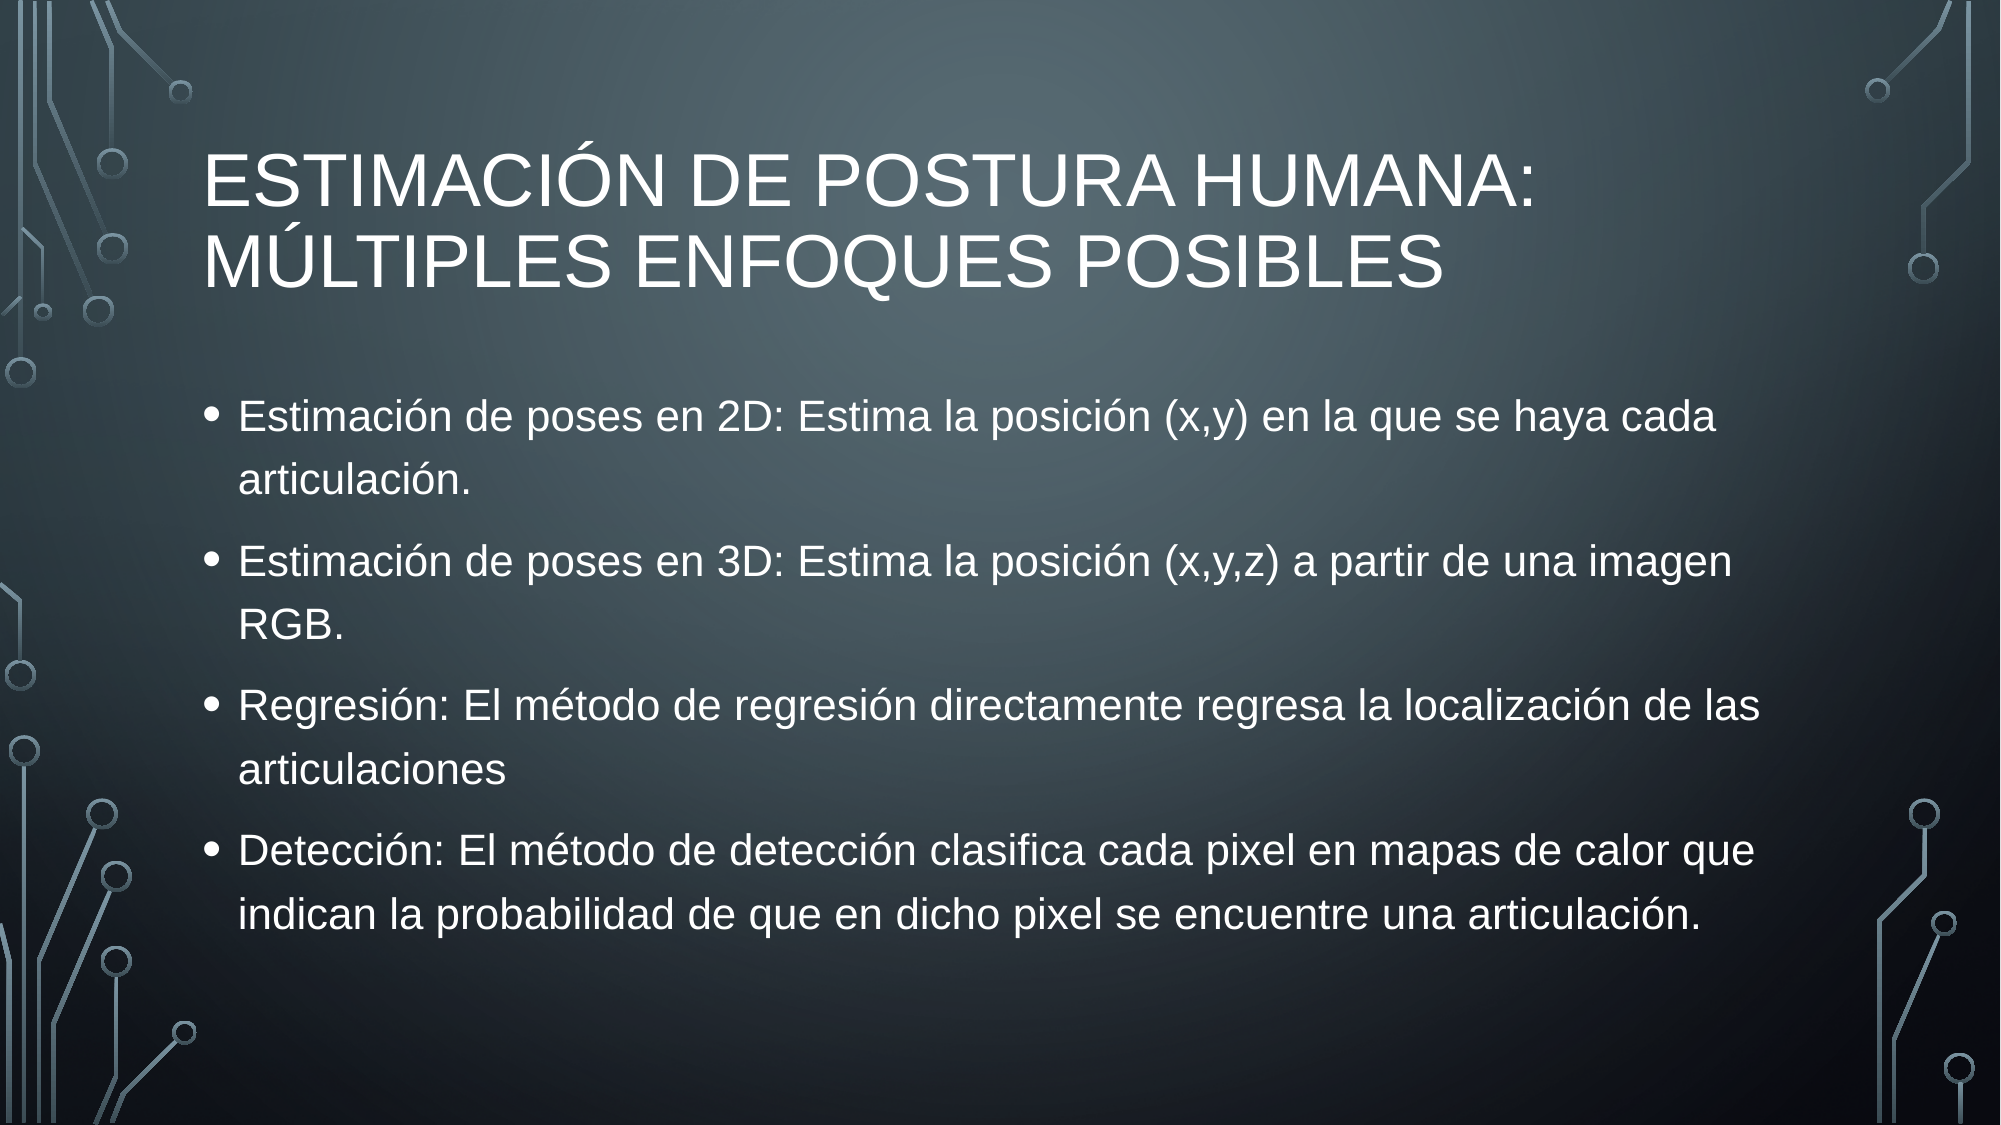

# Estimación de postura humana: Múltiples enfoques posibles
Estimación de poses en 2D: Estima la posición (x,y) en la que se haya cada articulación.
Estimación de poses en 3D: Estima la posición (x,y,z) a partir de una imagen RGB.
Regresión: El método de regresión directamente regresa la localización de las articulaciones
Detección: El método de detección clasifica cada pixel en mapas de calor que indican la probabilidad de que en dicho pixel se encuentre una articulación.